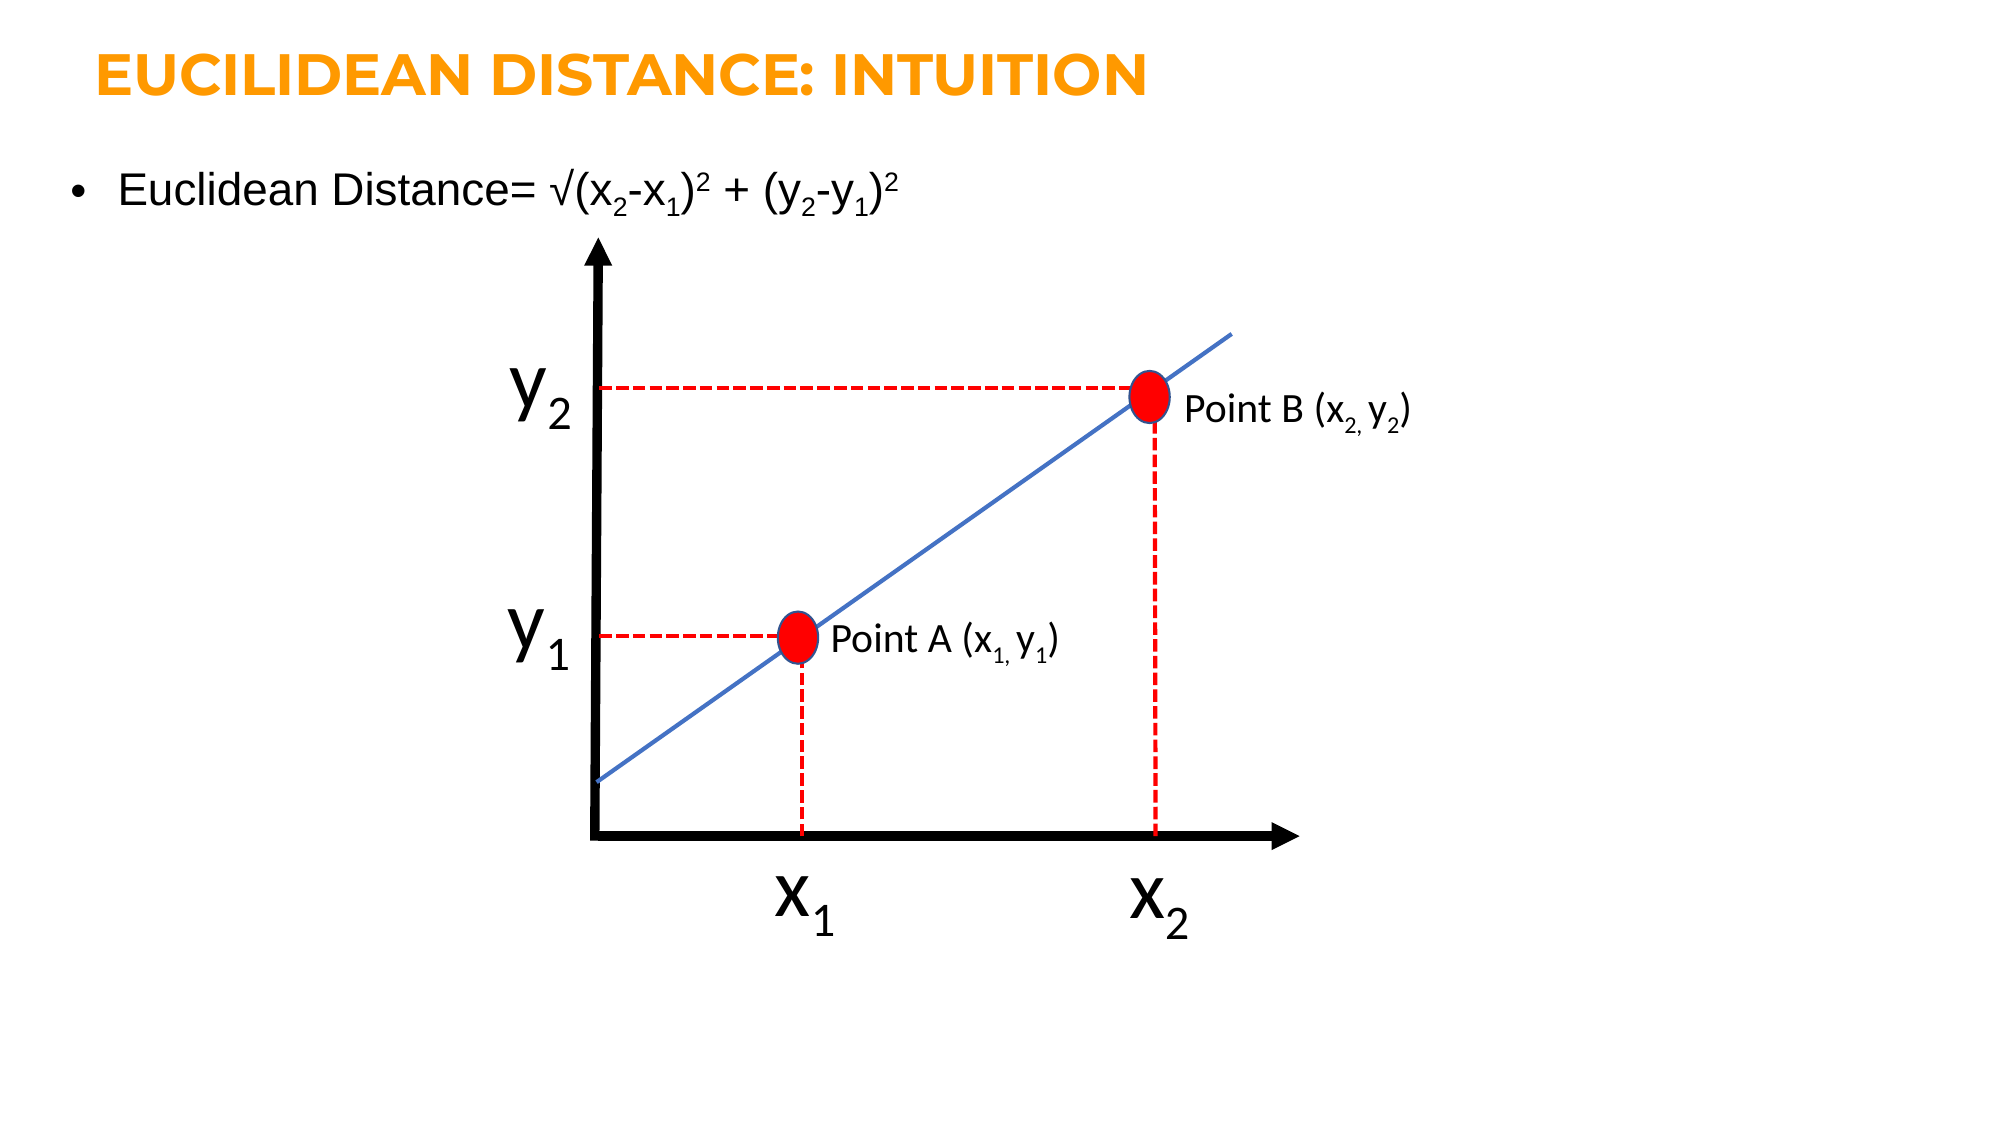

EUCILIDEAN DISTANCE: INTUITION
Euclidean Distance= √(x2-x1)2 + (y2-y1)2

y2

Point B (x2, y2)
y1
Point A (x1, y1)

x1
x2